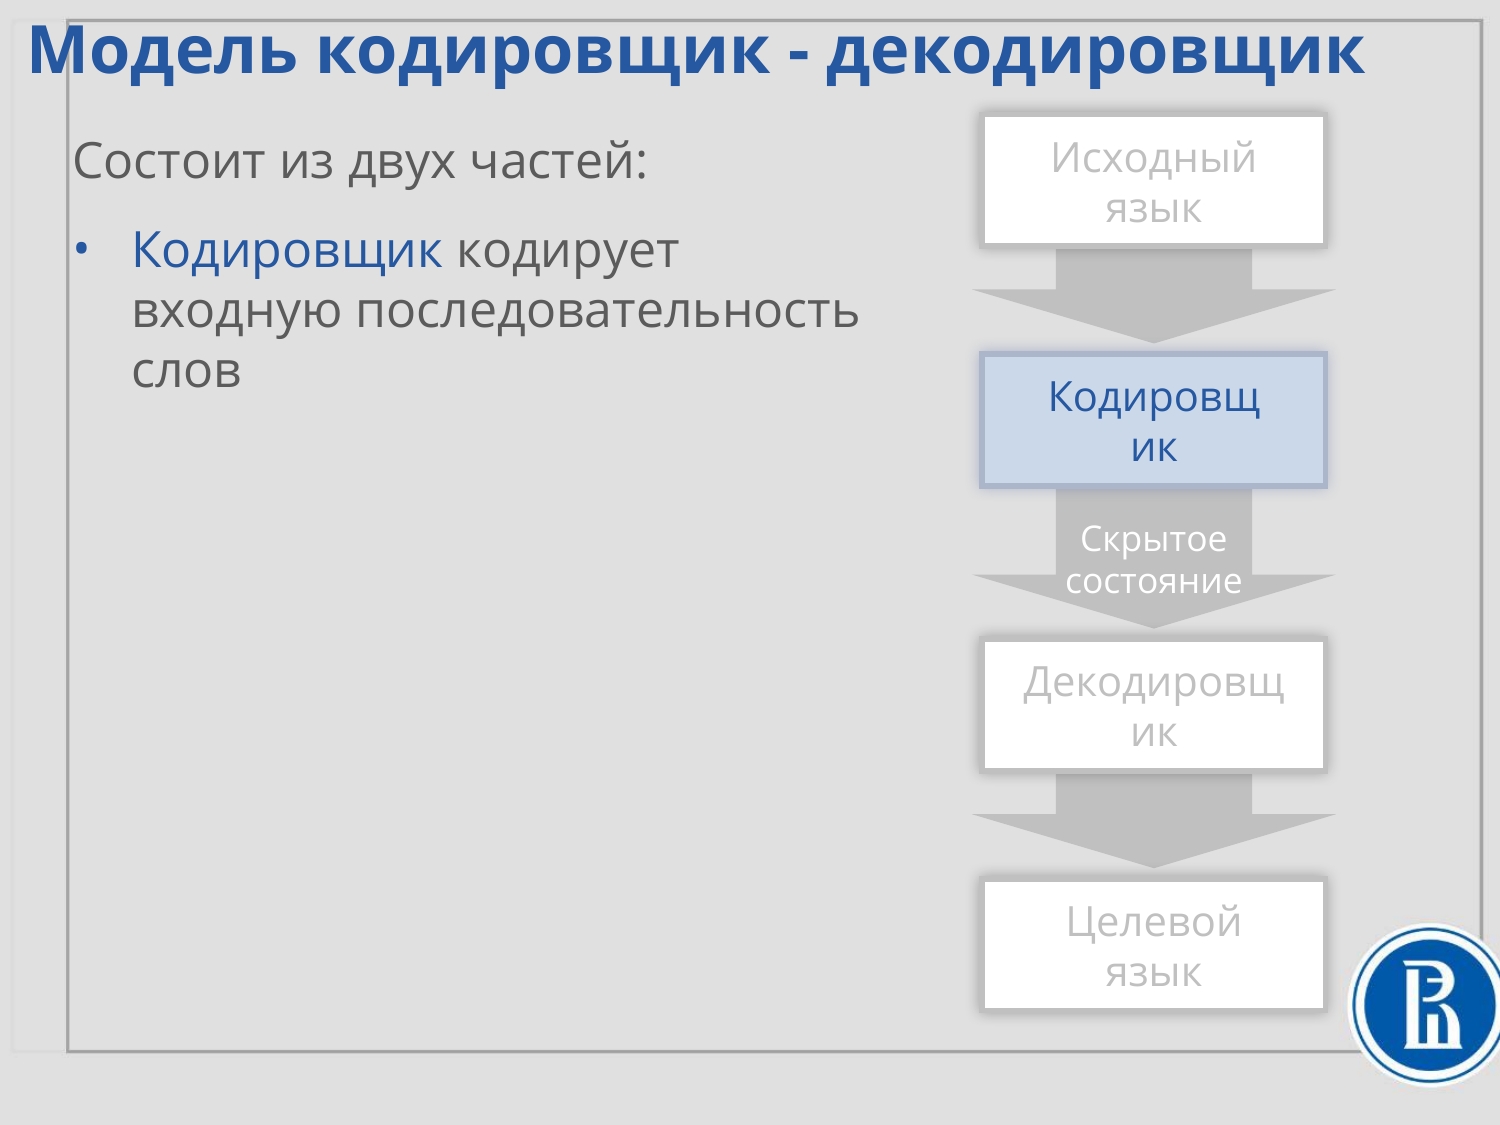

Модель кодировщик - декодировщик

Исходный язык
Состоит из двух частей:
Кодировщик кодирует входную последовательность слов

Кодировщик

Кодировщик
Скрытое состояние

Декодировщик

Целевой язык